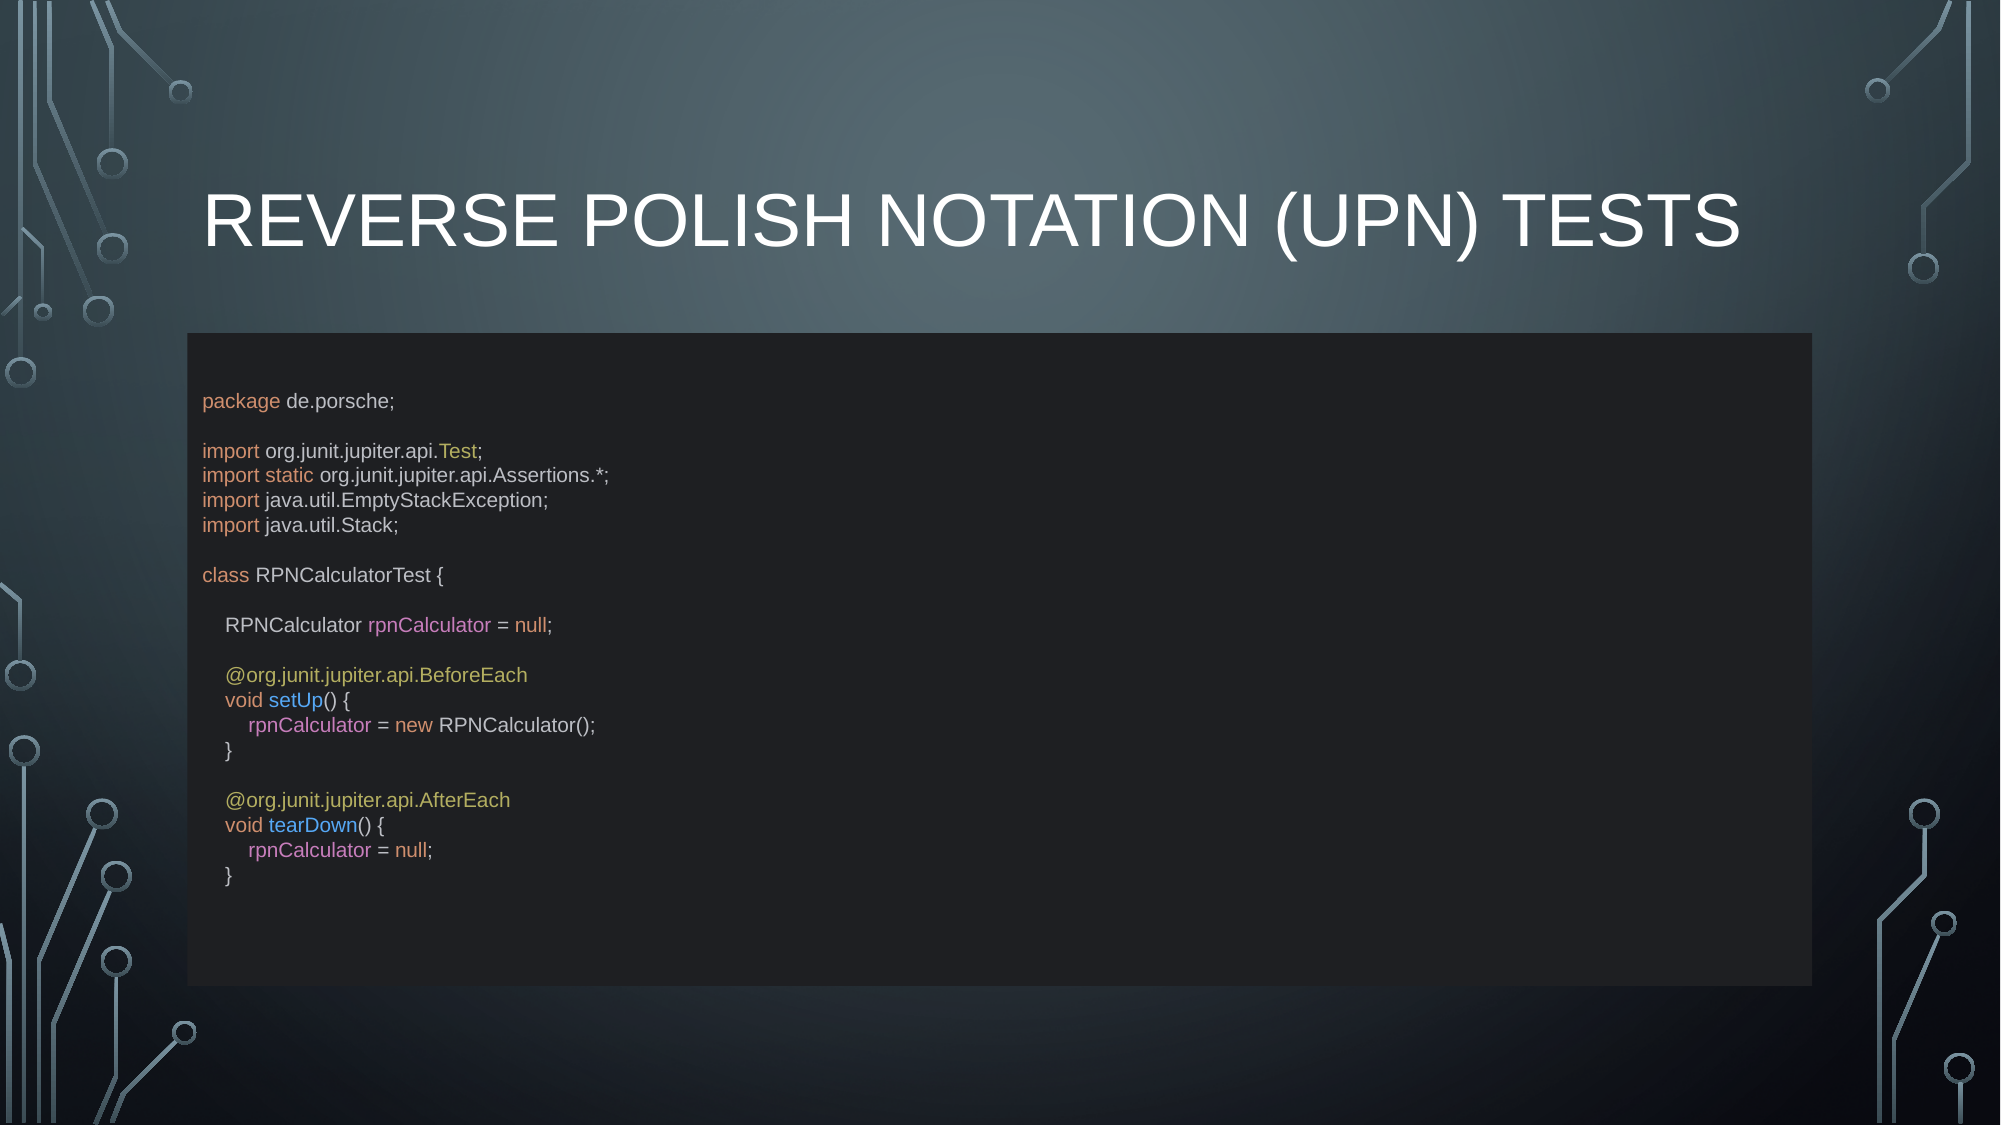

# Reverse polish notation (UPN) TEsts
Part 1
package de.porsche;
import org.junit.jupiter.api.Test;
import static org.junit.jupiter.api.Assertions.*;
import java.util.EmptyStackException;
import java.util.Stack;
class RPNCalculatorTest {
    RPNCalculator rpnCalculator = null;
    @org.junit.jupiter.api.BeforeEach
    void setUp() {
        rpnCalculator = new RPNCalculator();
    }
    @org.junit.jupiter.api.AfterEach
    void tearDown() {
        rpnCalculator = null;
    }